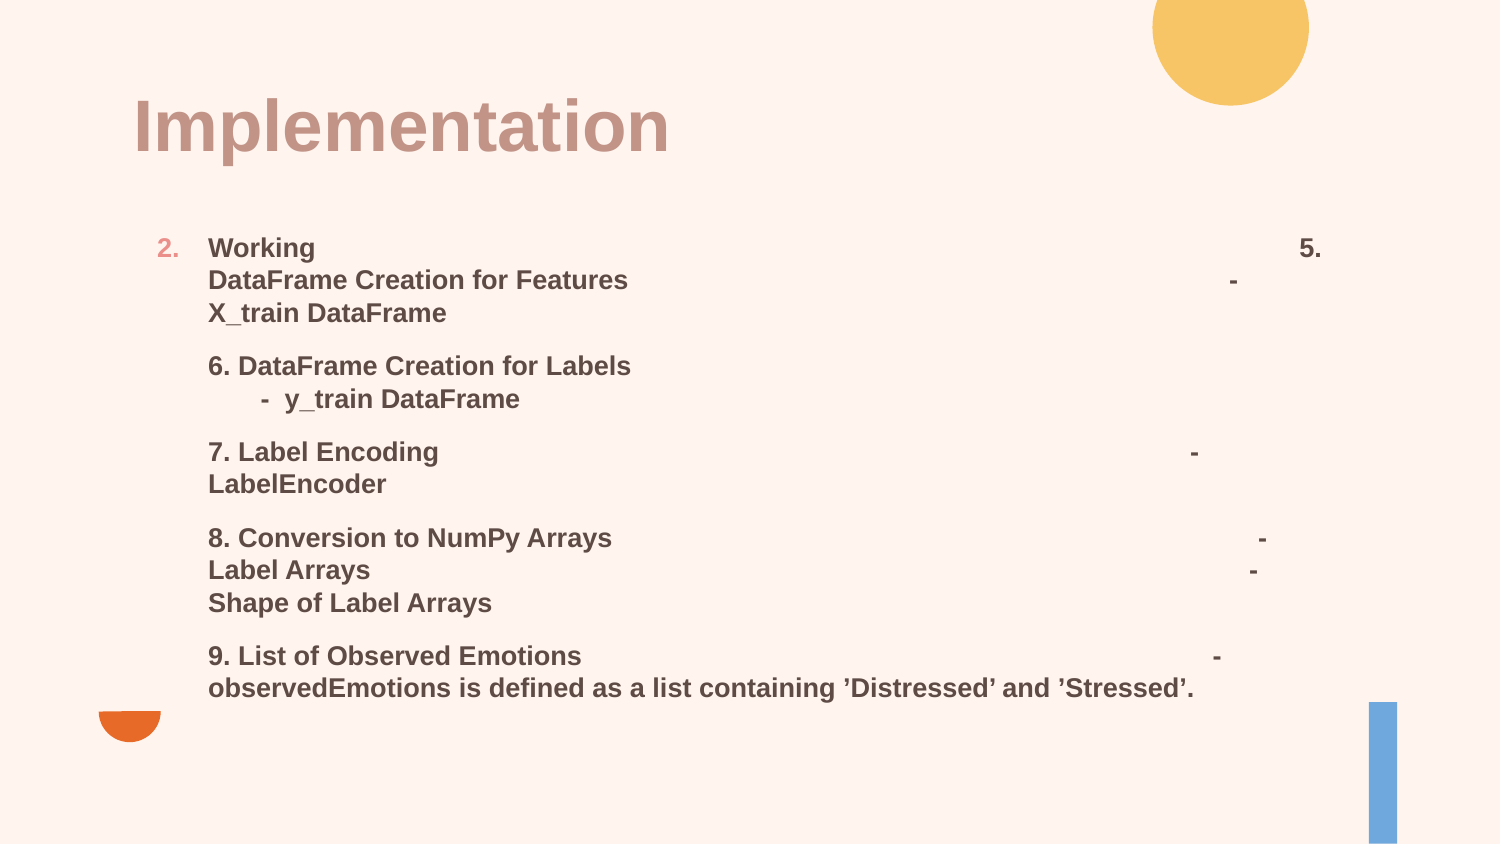

# Implementation
Working                                                                                                                                   5. DataFrame Creation for Features                                                                                -  X_train DataFrame
6. DataFrame Creation for Labels                                                                                                    -  y_train DataFrame
7. Label Encoding                                                                                                    -  LabelEncoder
8. Conversion to NumPy Arrays                                                                                      -  Label Arrays                                                                                                                     -  Shape of Label Arrays
9. List of Observed Emotions                                                                                    -  observedEmotions is defined as a list containing ’Distressed’ and ’Stressed’.